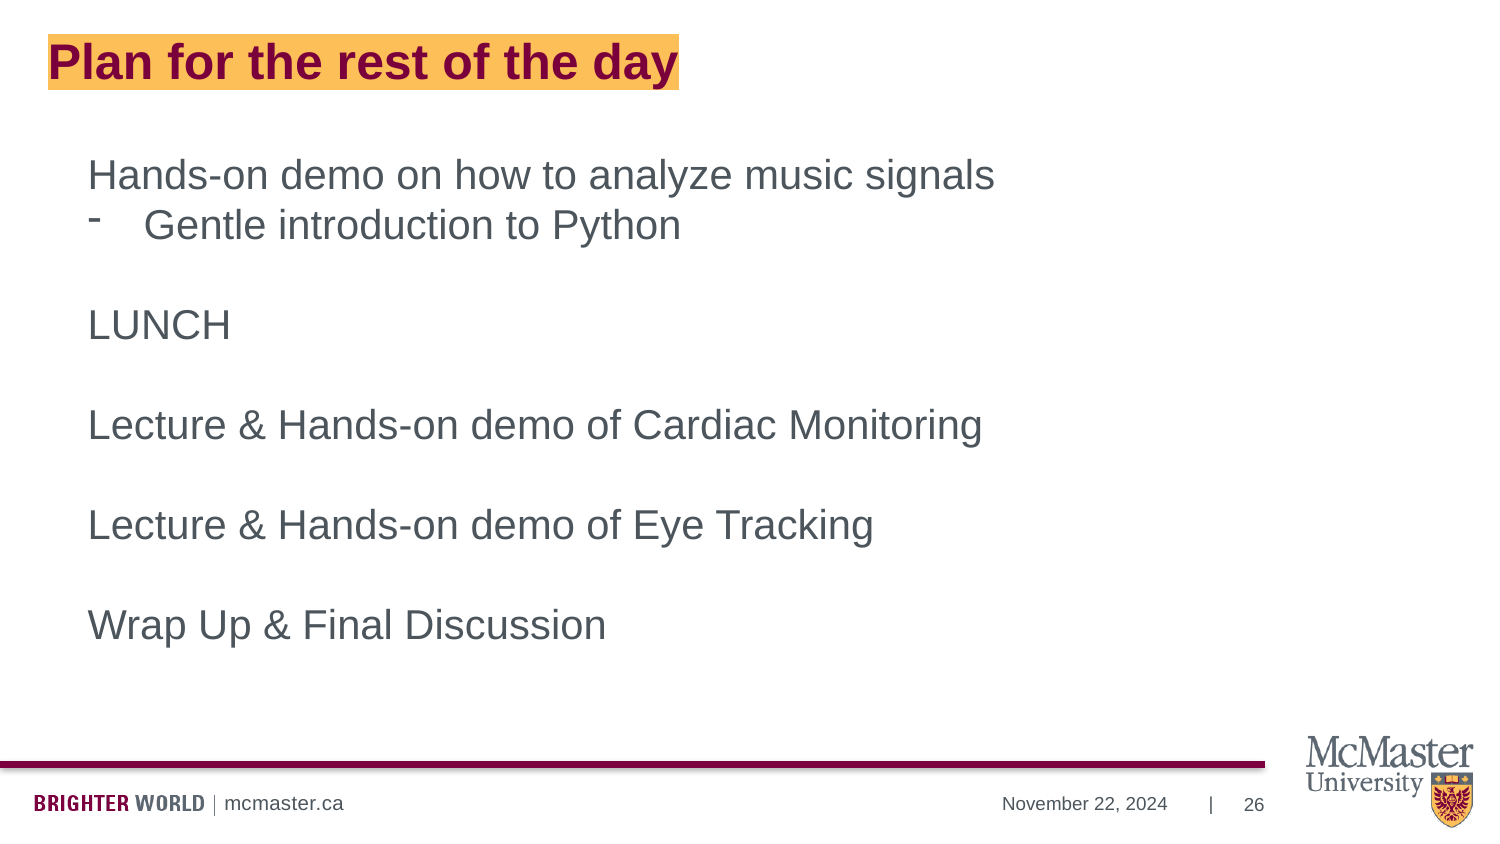

Plan for the rest of the day
Hands-on demo on how to analyze music signals
Gentle introduction to Python

LUNCH

Lecture & Hands-on demo of Cardiac Monitoring

Lecture & Hands-on demo of Eye Tracking

Wrap Up & Final Discussion

26
November 22, 2024